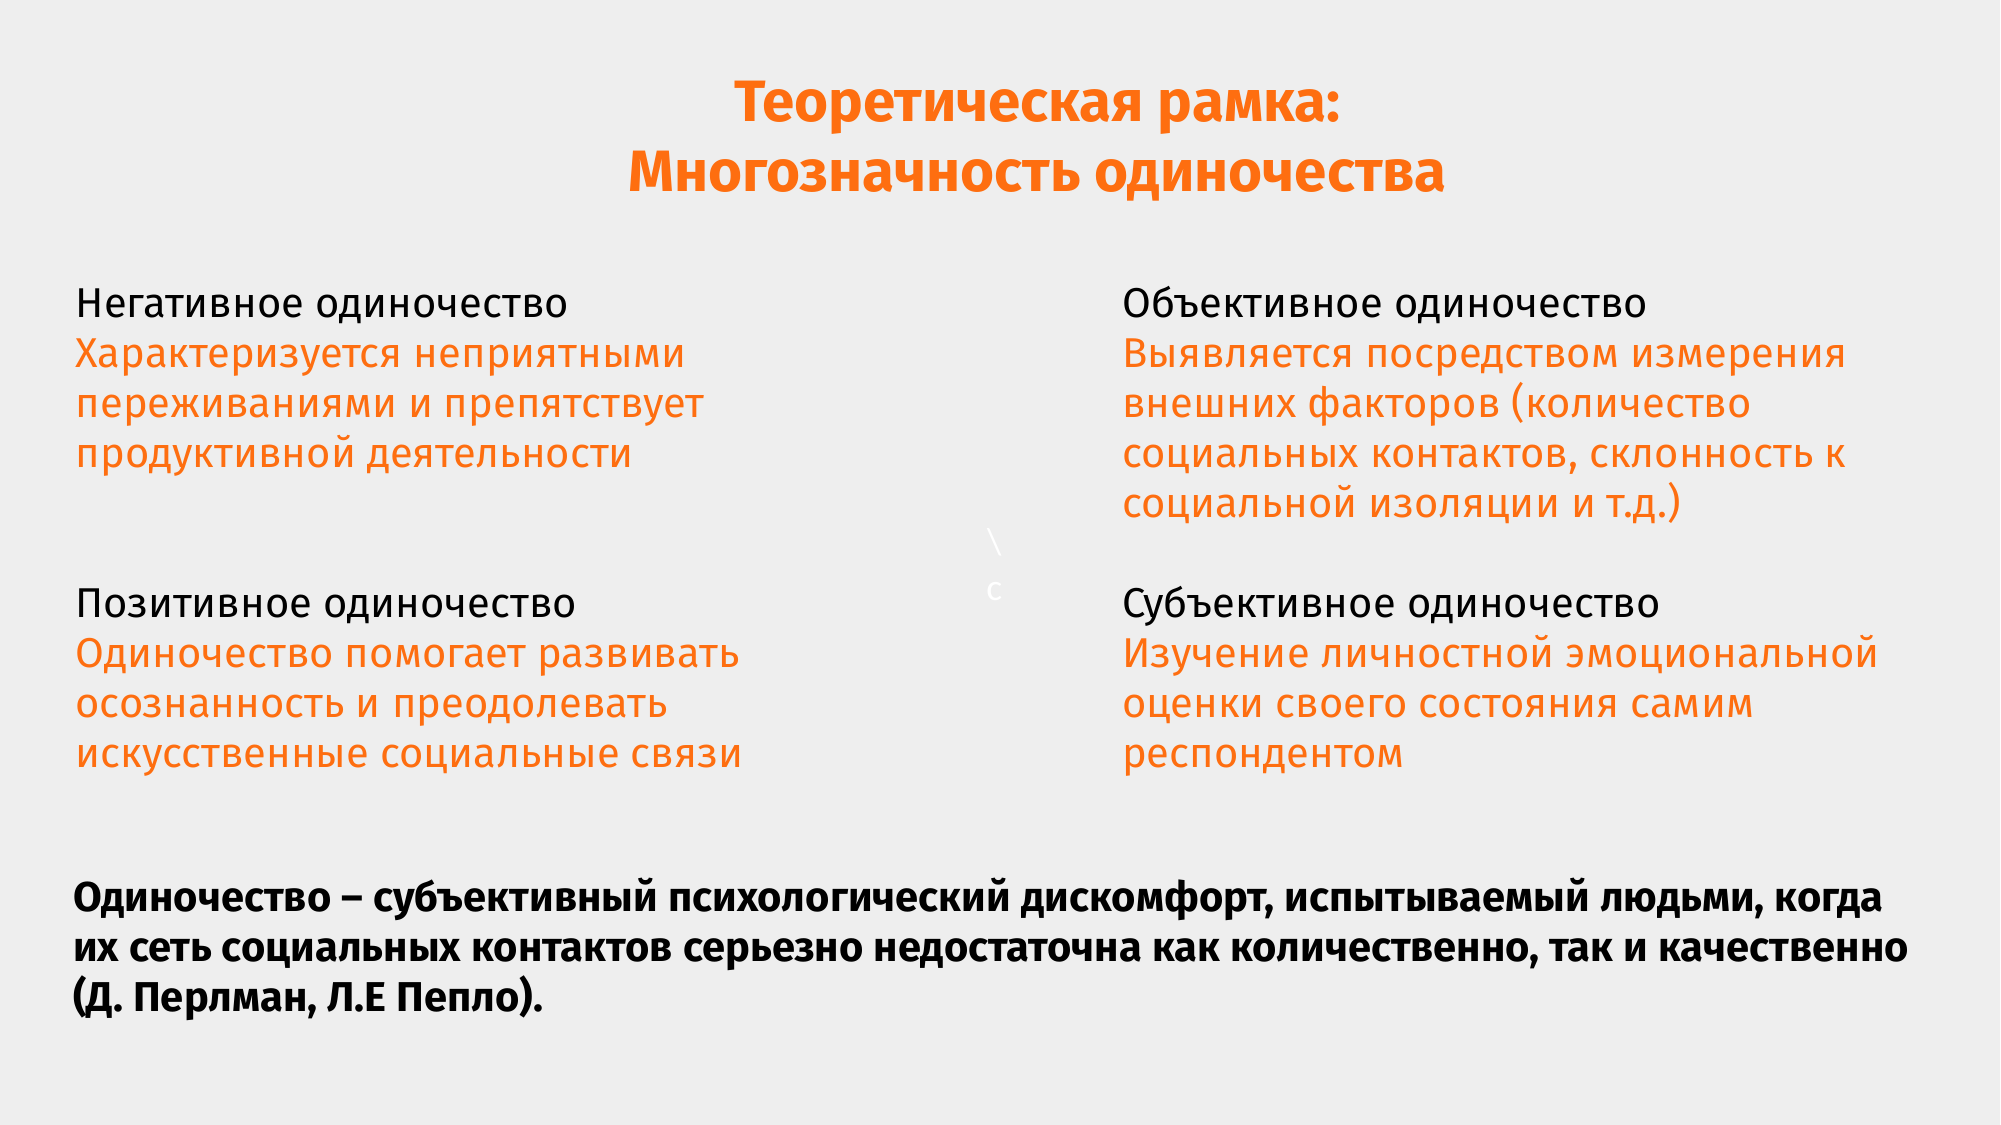

\
с
Теоретическая рамка:
Многозначность одиночества
Негативное одиночество
Характеризуется неприятными переживаниями и препятствует продуктивной деятельности

Позитивное одиночество
Одиночество помогает развивать осознанность и преодолевать искусственные социальные связи
Объективное одиночество
Выявляется посредством измерения внешних факторов (количество социальных контактов, склонность к социальной изоляции и т.д.)

Субъективное одиночество
Изучение личностной эмоциональной оценки своего состояния самим респондентом
Одиночество – субъективный психологический дискомфорт, испытываемый людьми, когда их сеть социальных контактов серьезно недостаточна как количественно, так и качественно (Д. Перлман, Л.Е Пепло).